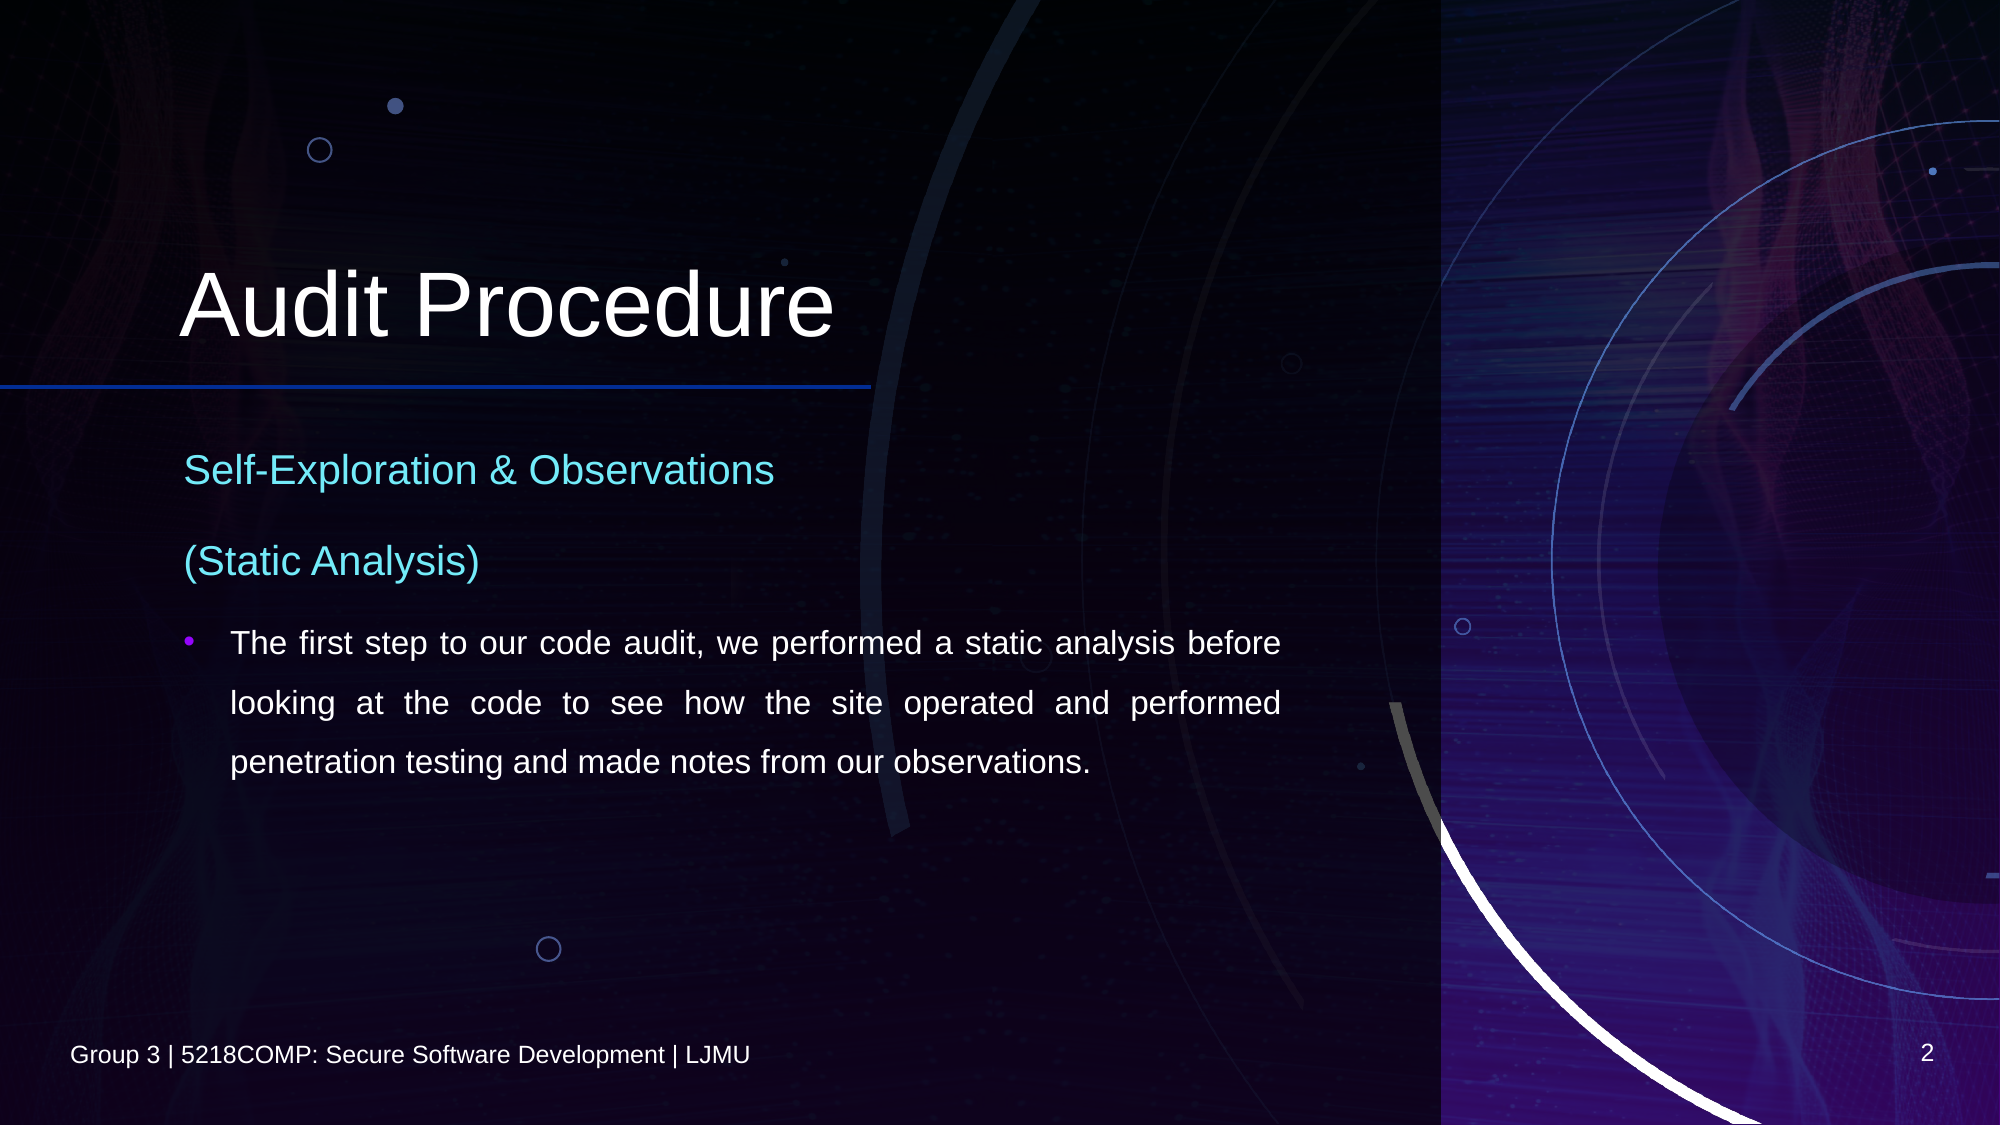

# Audit Procedure
Self-Exploration & Observations
(Static Analysis)

The first step to our code audit, we performed a static analysis before looking at the code to see how the site operated and performed penetration testing and made notes from our observations.
2
Group 3 | 5218COMP: Secure Software Development | LJMU